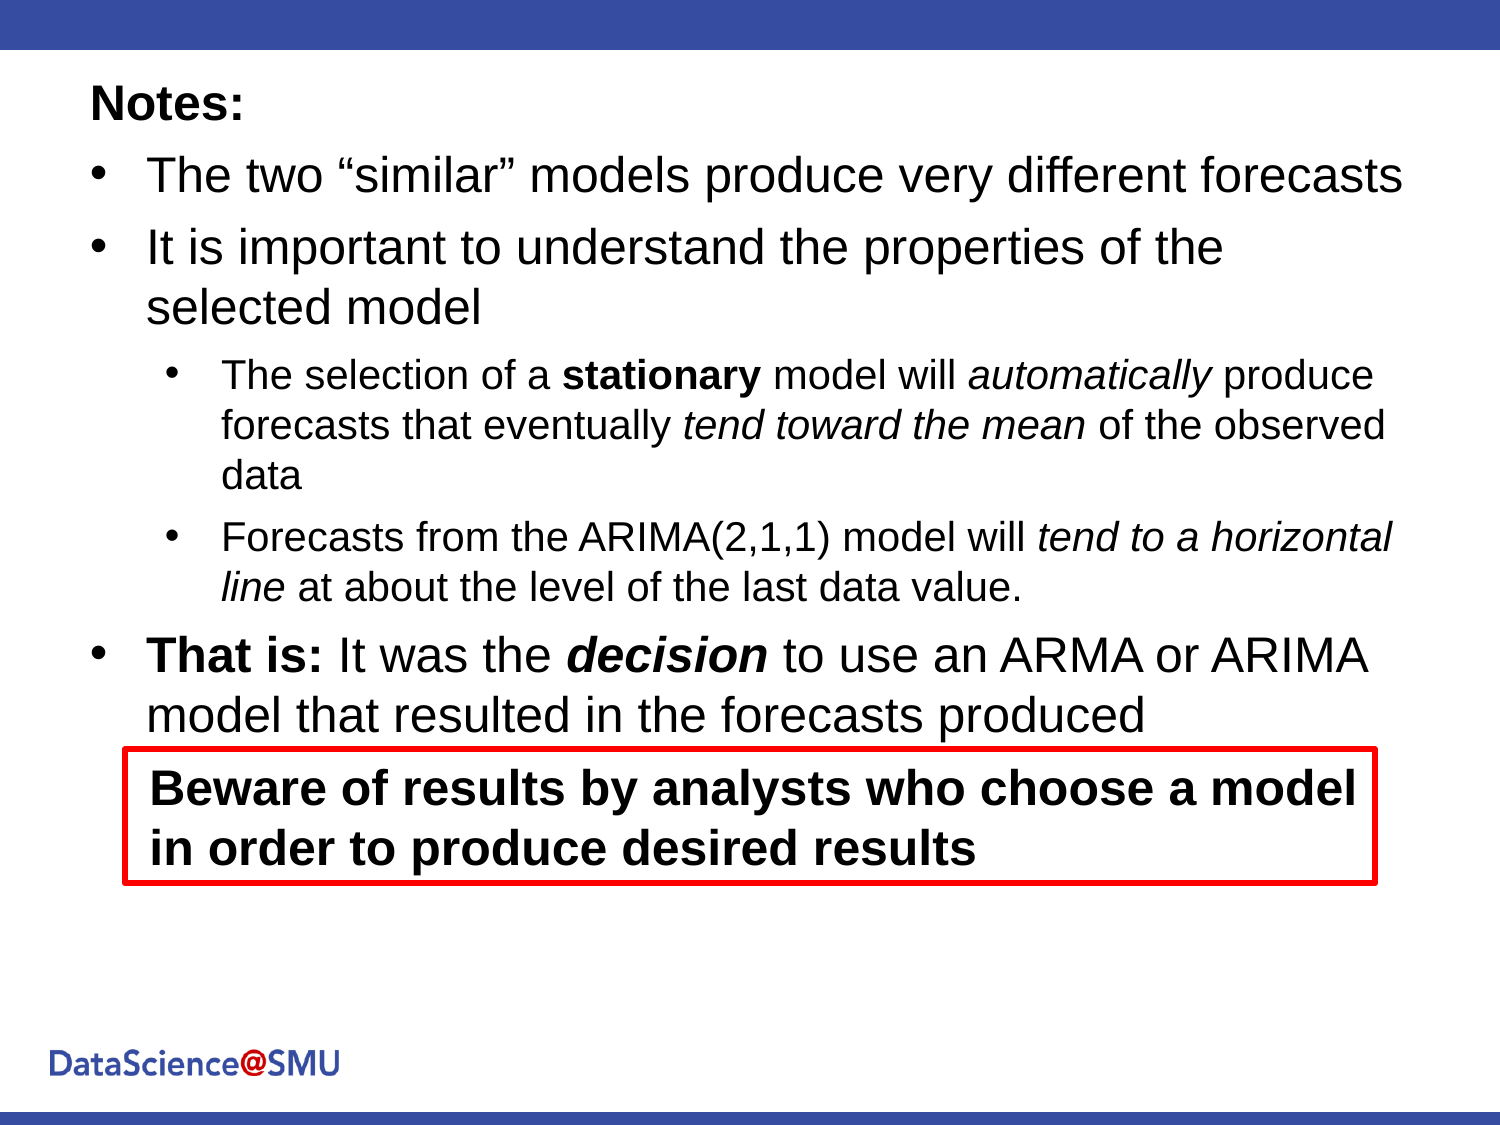

Notes:
The two “similar” models produce very different forecasts
It is important to understand the properties of the selected model
The selection of a stationary model will automatically produce forecasts that eventually tend toward the mean of the observed data
Forecasts from the ARIMA(2,1,1) model will tend to a horizontal line at about the level of the last data value.
That is: It was the decision to use an ARMA or ARIMA model that resulted in the forecasts produced
Beware of results by analysts who choose a model in order to produce desired results